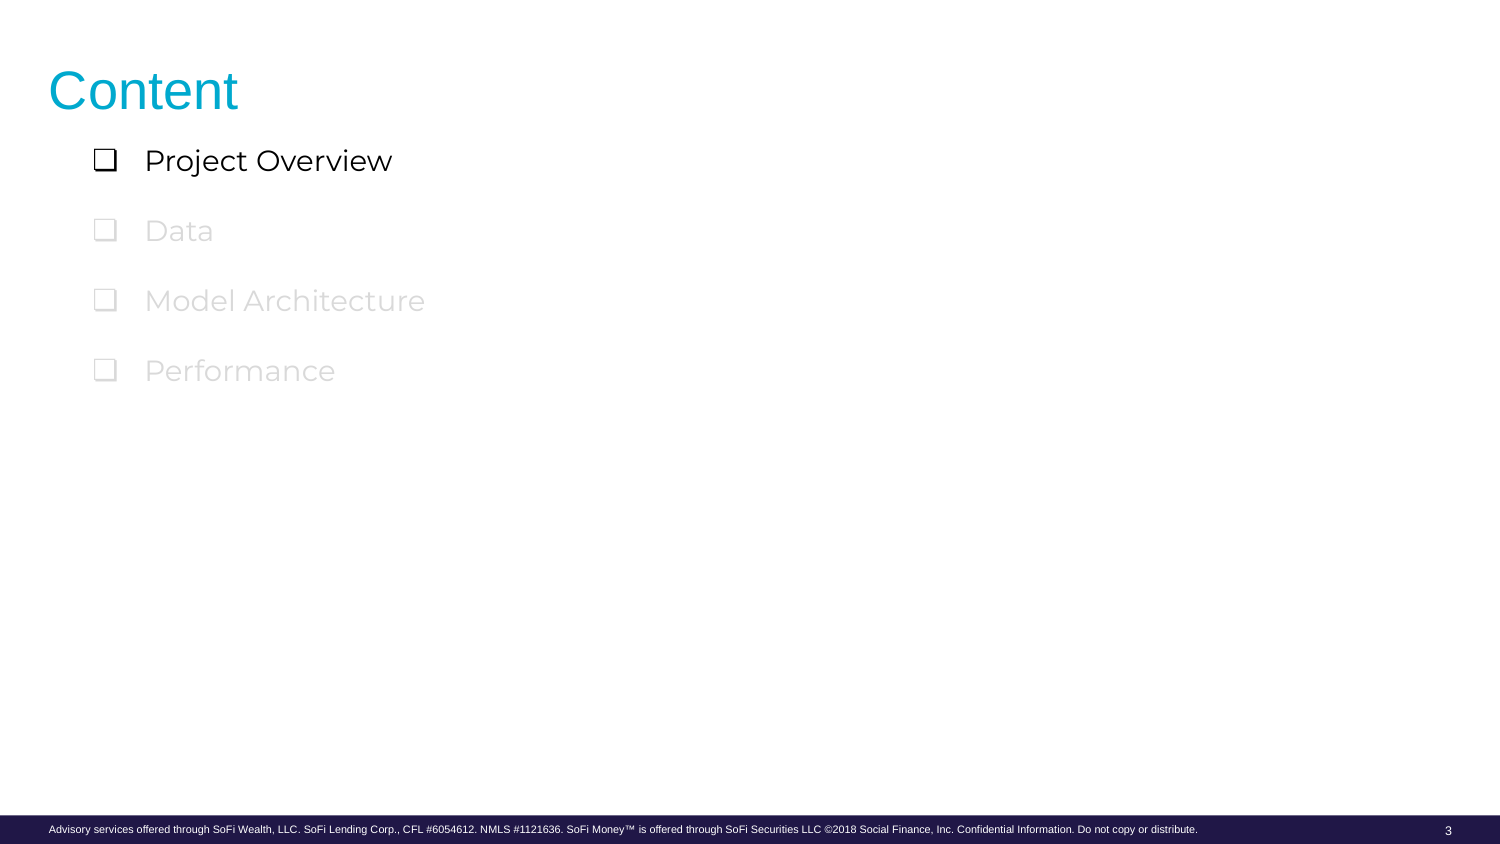

# Content
Project Overview

Data

Model Architecture

Performance